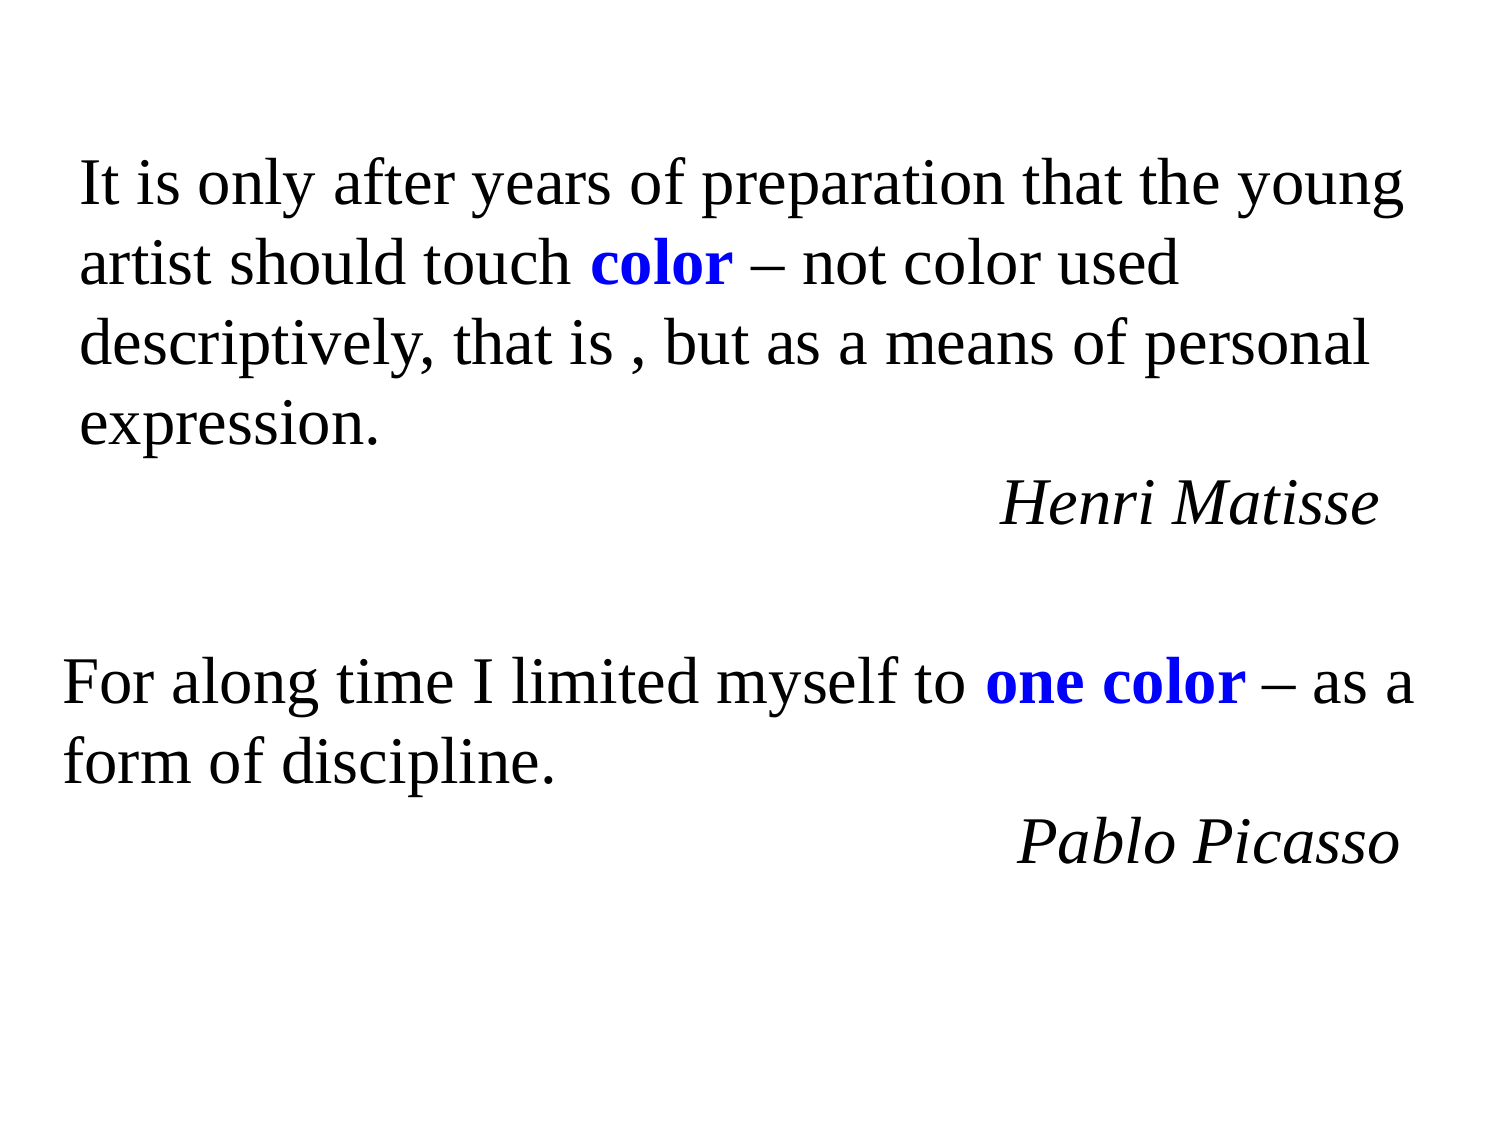

It is only after years of preparation that the young artist should touch color – not color used descriptively, that is , but as a means of personal expression.
                                                       Henri Matisse
For along time I limited myself to one color – as a form of discipline.
                                                         Pablo Picasso